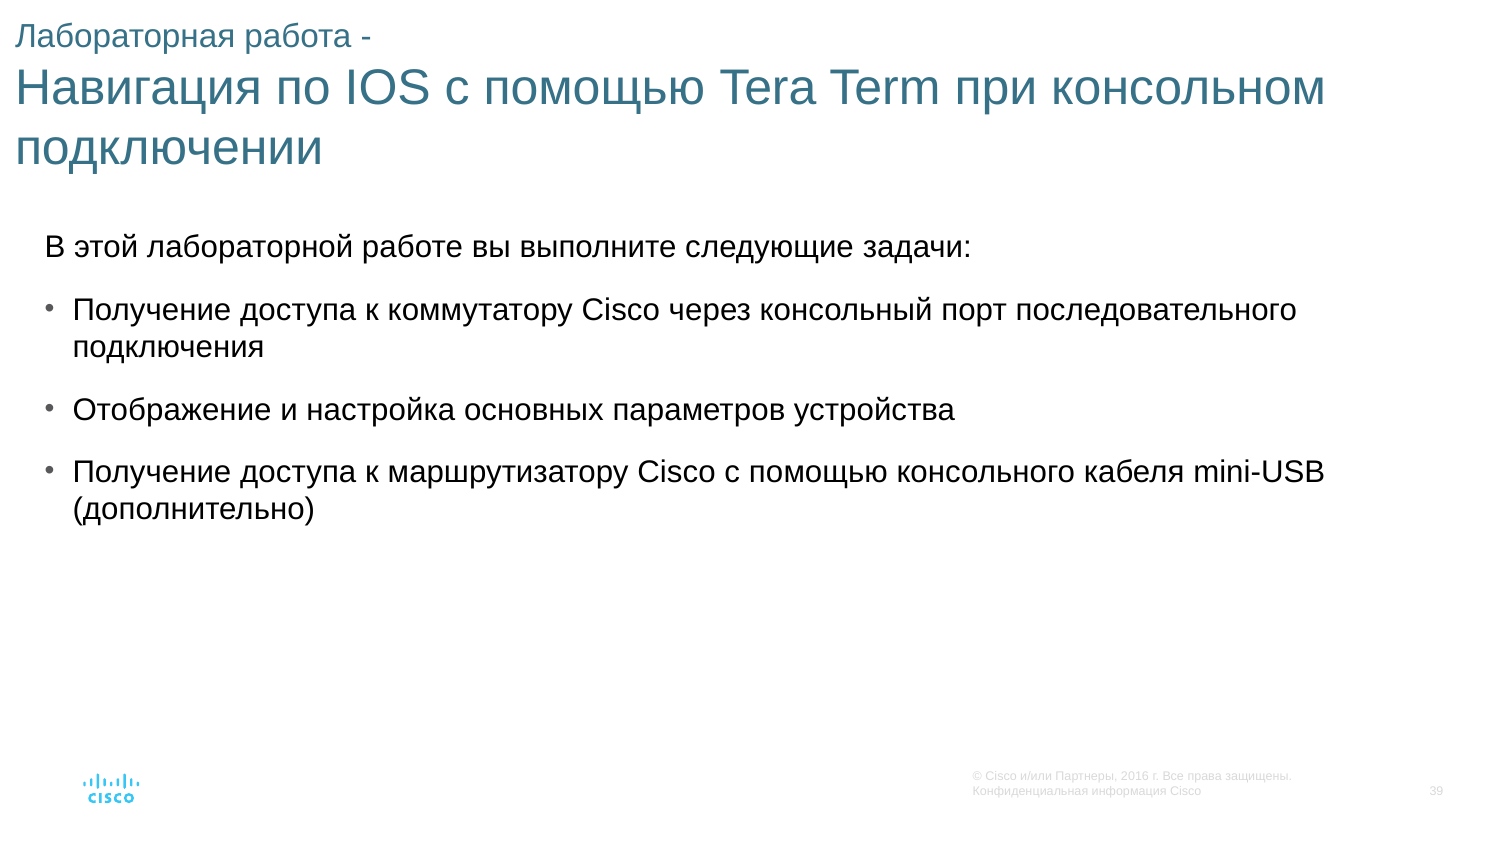

# Лабораторная работа - Навигация по IOS с помощью Tera Term при консольном подключении
В этой лабораторной работе вы выполните следующие задачи:
Получение доступа к коммутатору Cisco через консольный порт последовательного подключения
Отображение и настройка основных параметров устройства
Получение доступа к маршрутизатору Cisco с помощью консольного кабеля mini-USB (дополнительно)